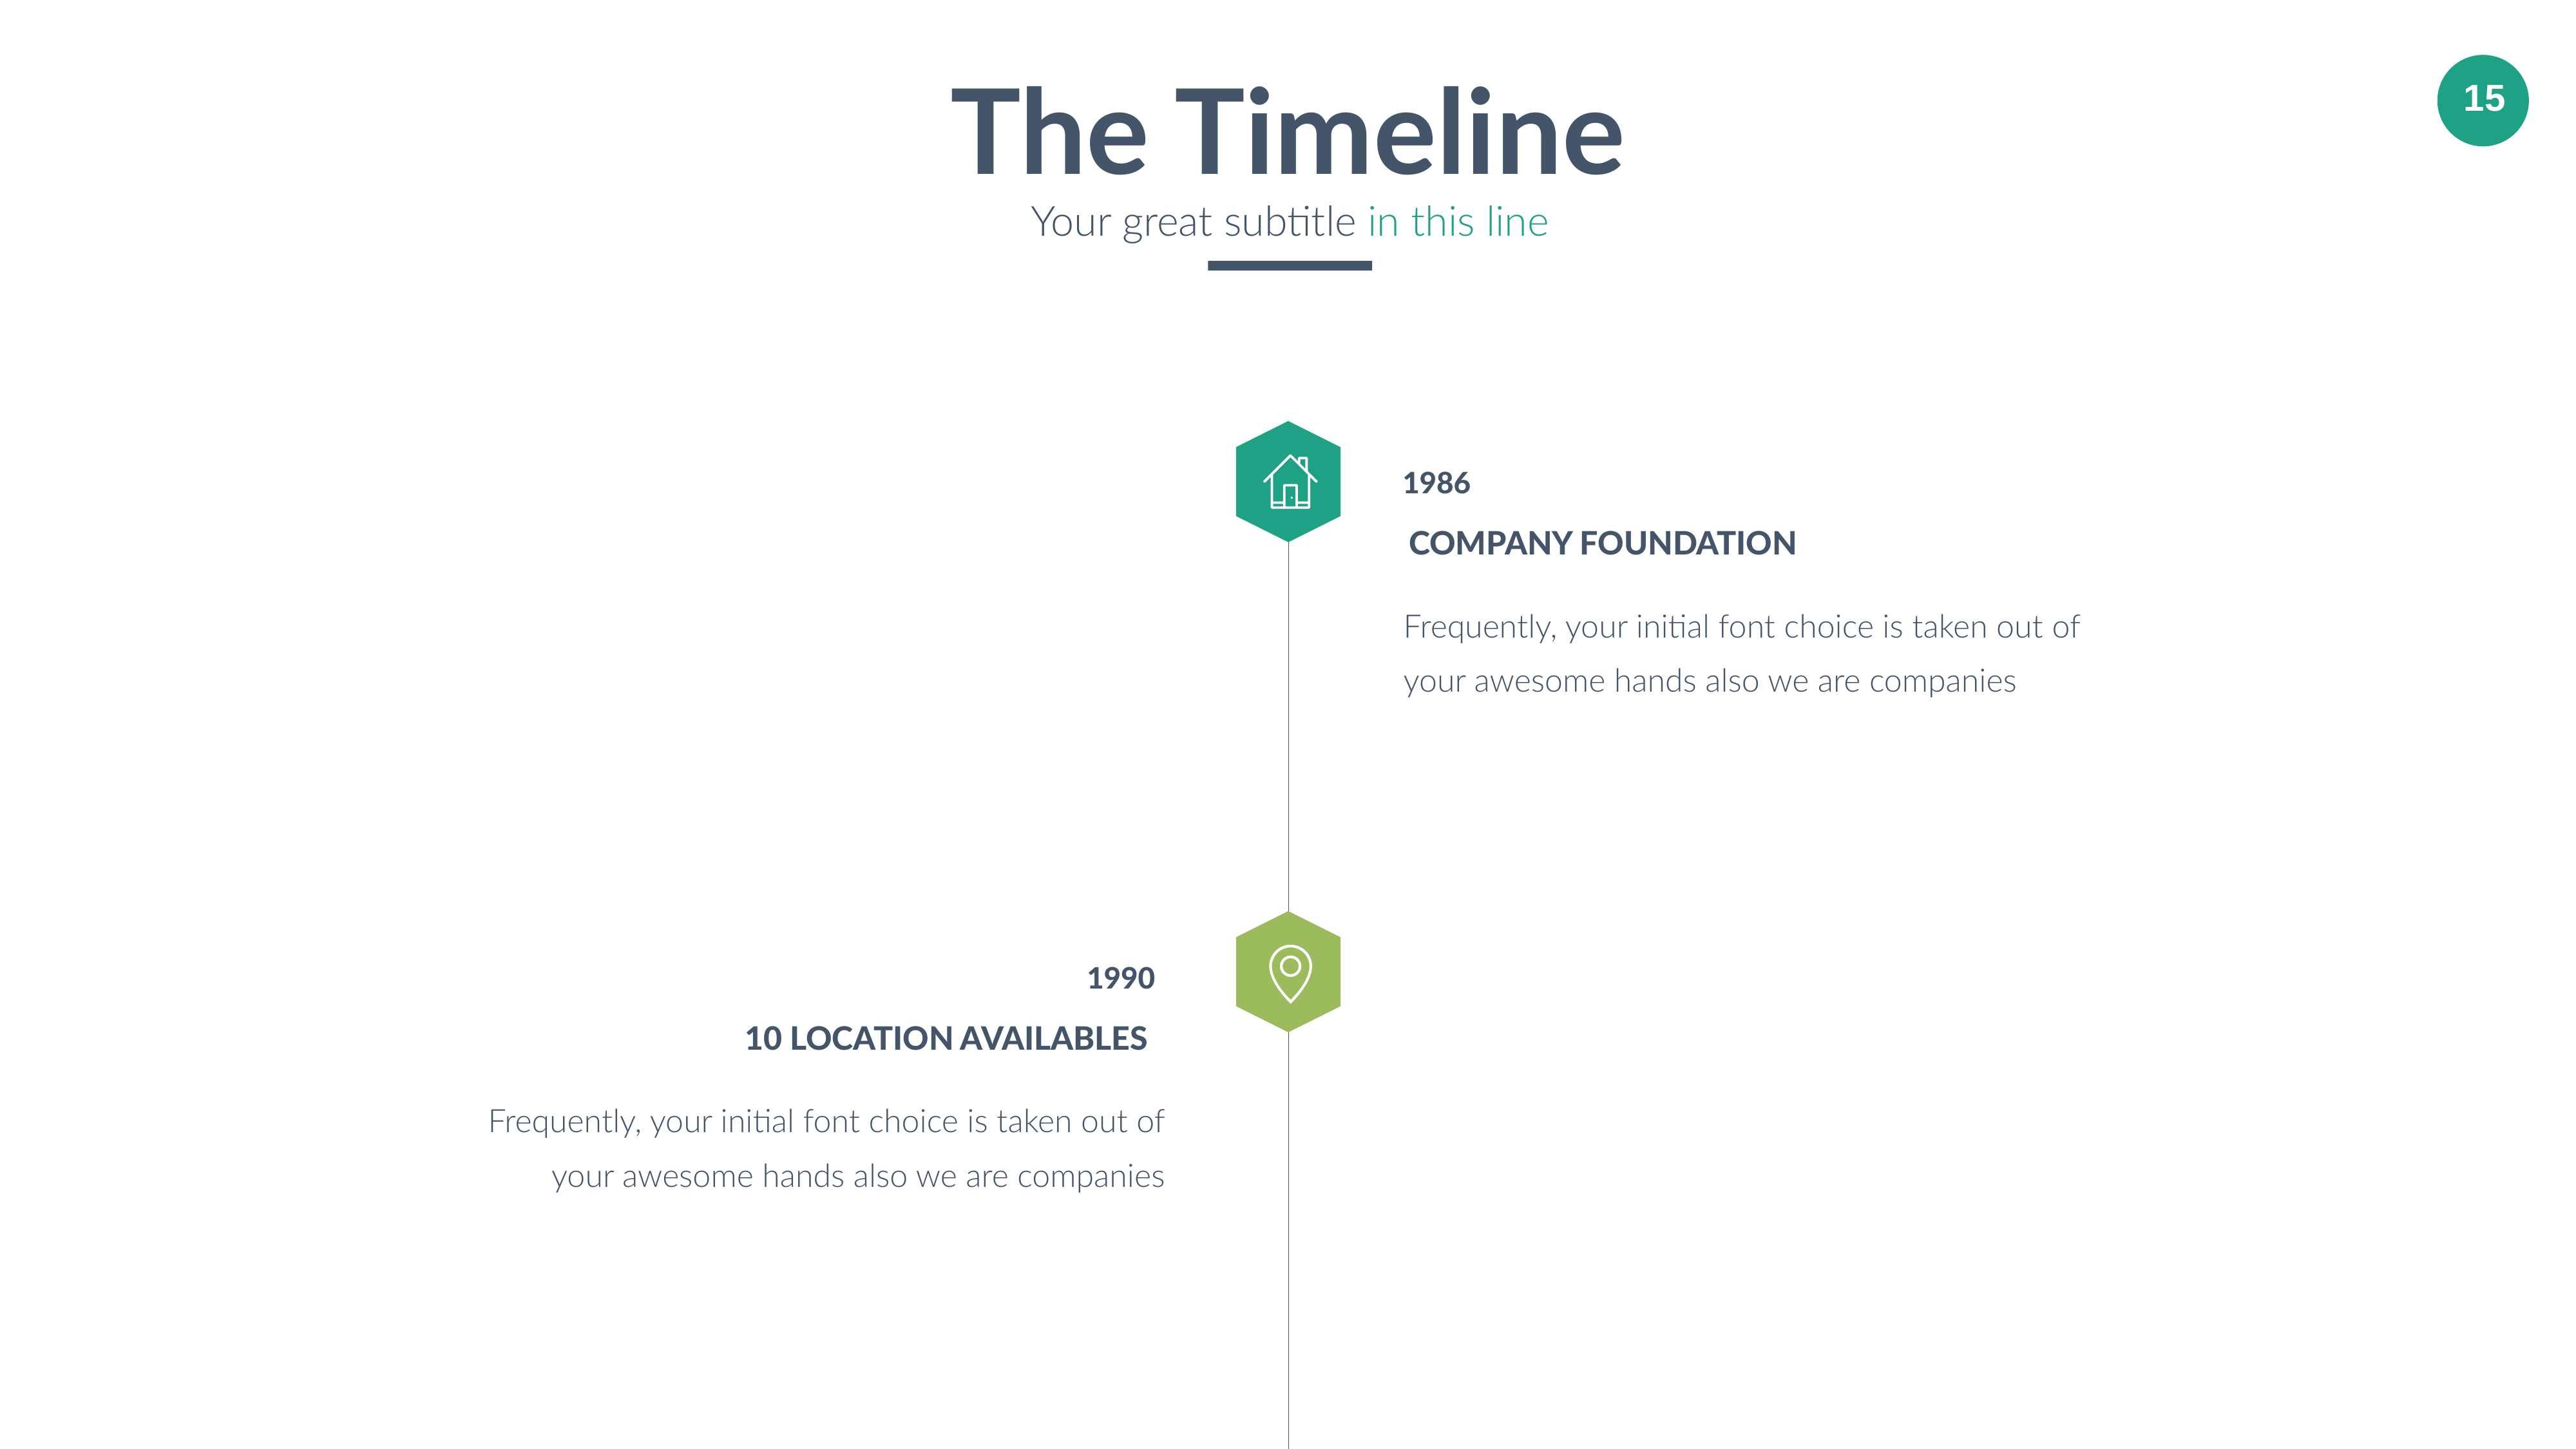

The Timeline
Your great subtitle in this line

1986
COMPANY FOUNDATION
Frequently, your initial font choice is taken out of your awesome hands also we are companies

1990
10 LOCATION AVAILABLES
Frequently, your initial font choice is taken out of your awesome hands also we are companies